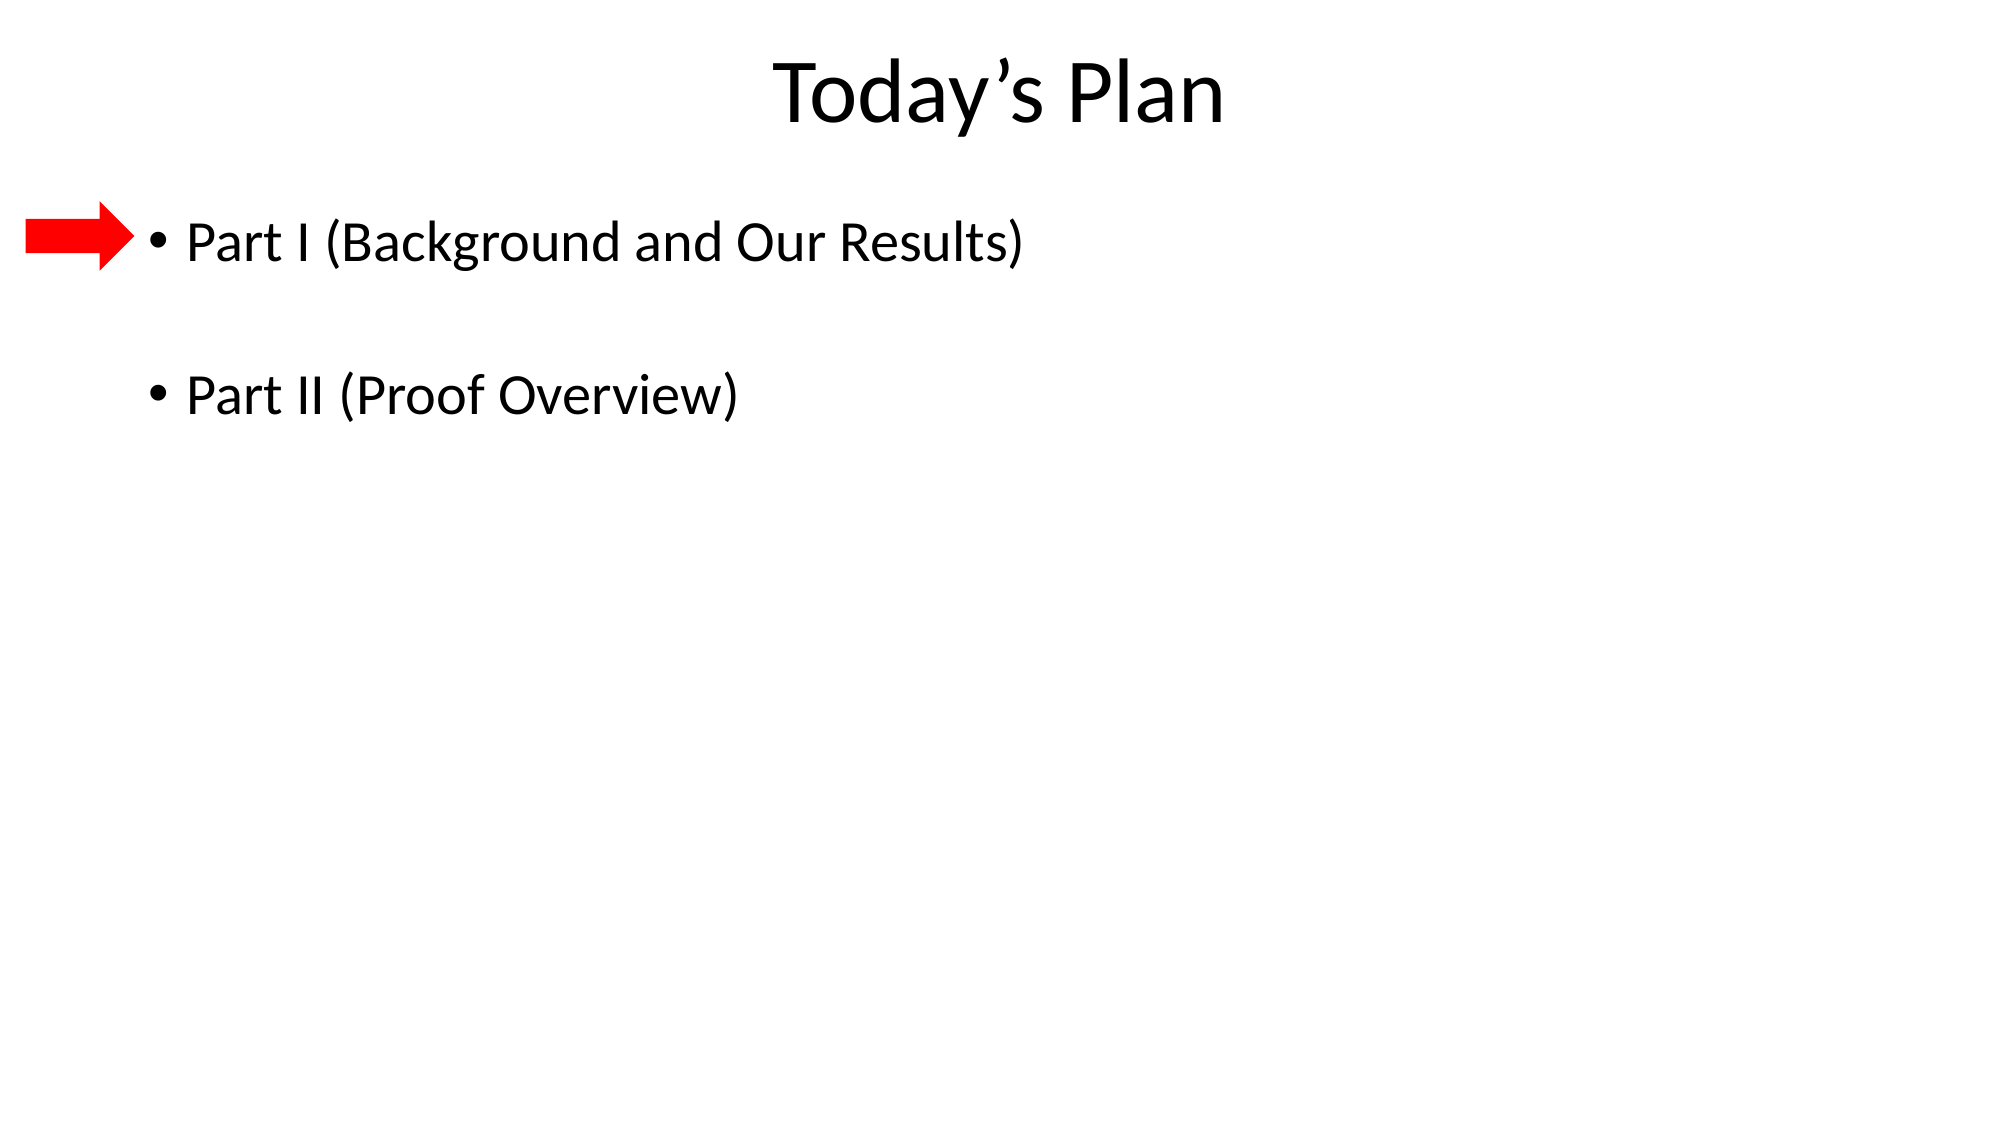

# Today’s Plan

Part I (Background and Our Results)
Part II (Proof Overview)